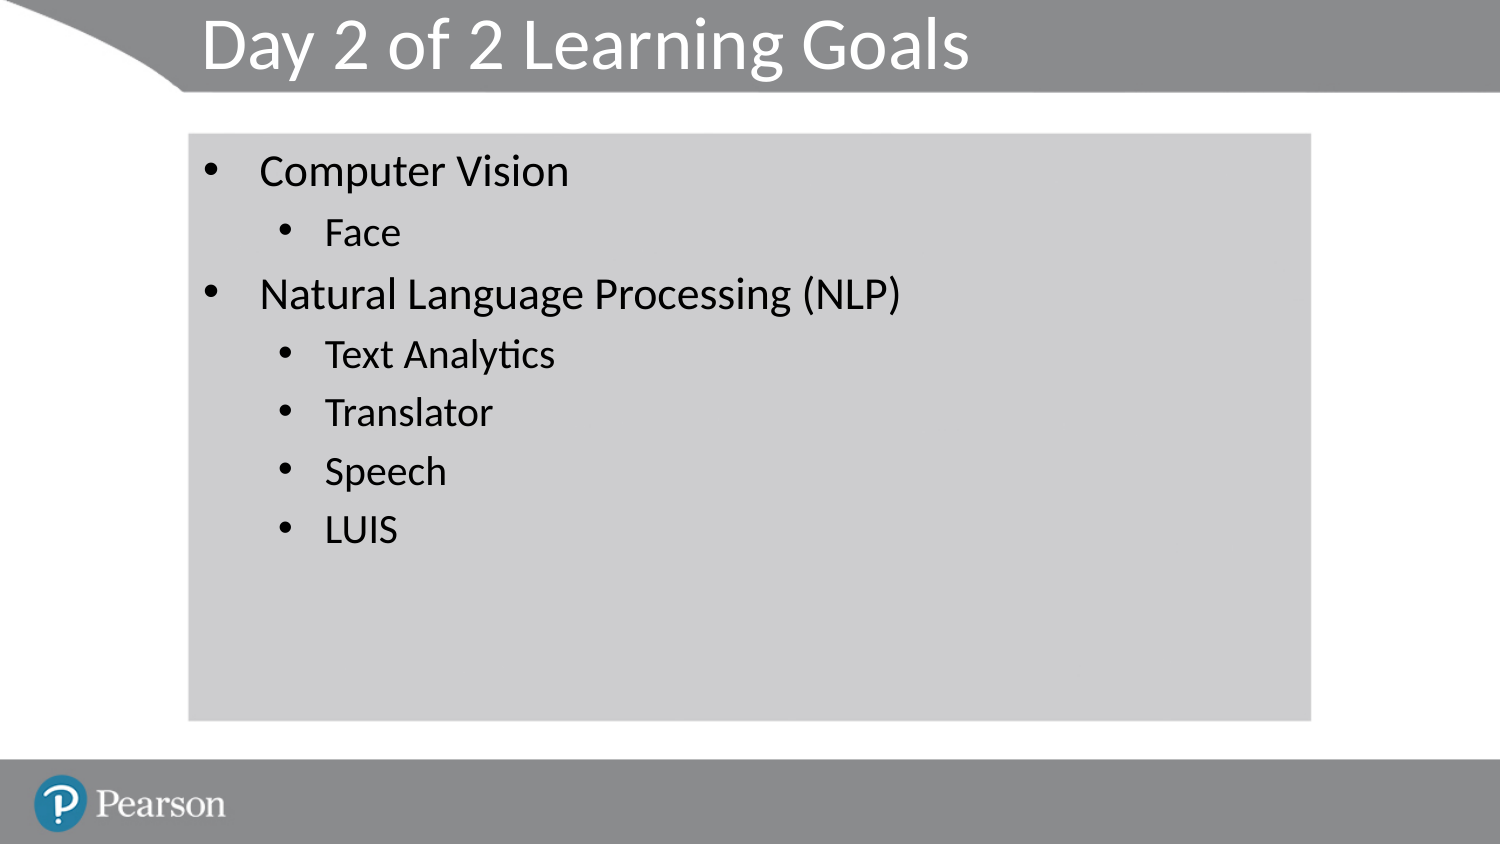

# Day 2 of 2 Learning Goals
Computer Vision
Face
Natural Language Processing (NLP)
Text Analytics
Translator
Speech
LUIS